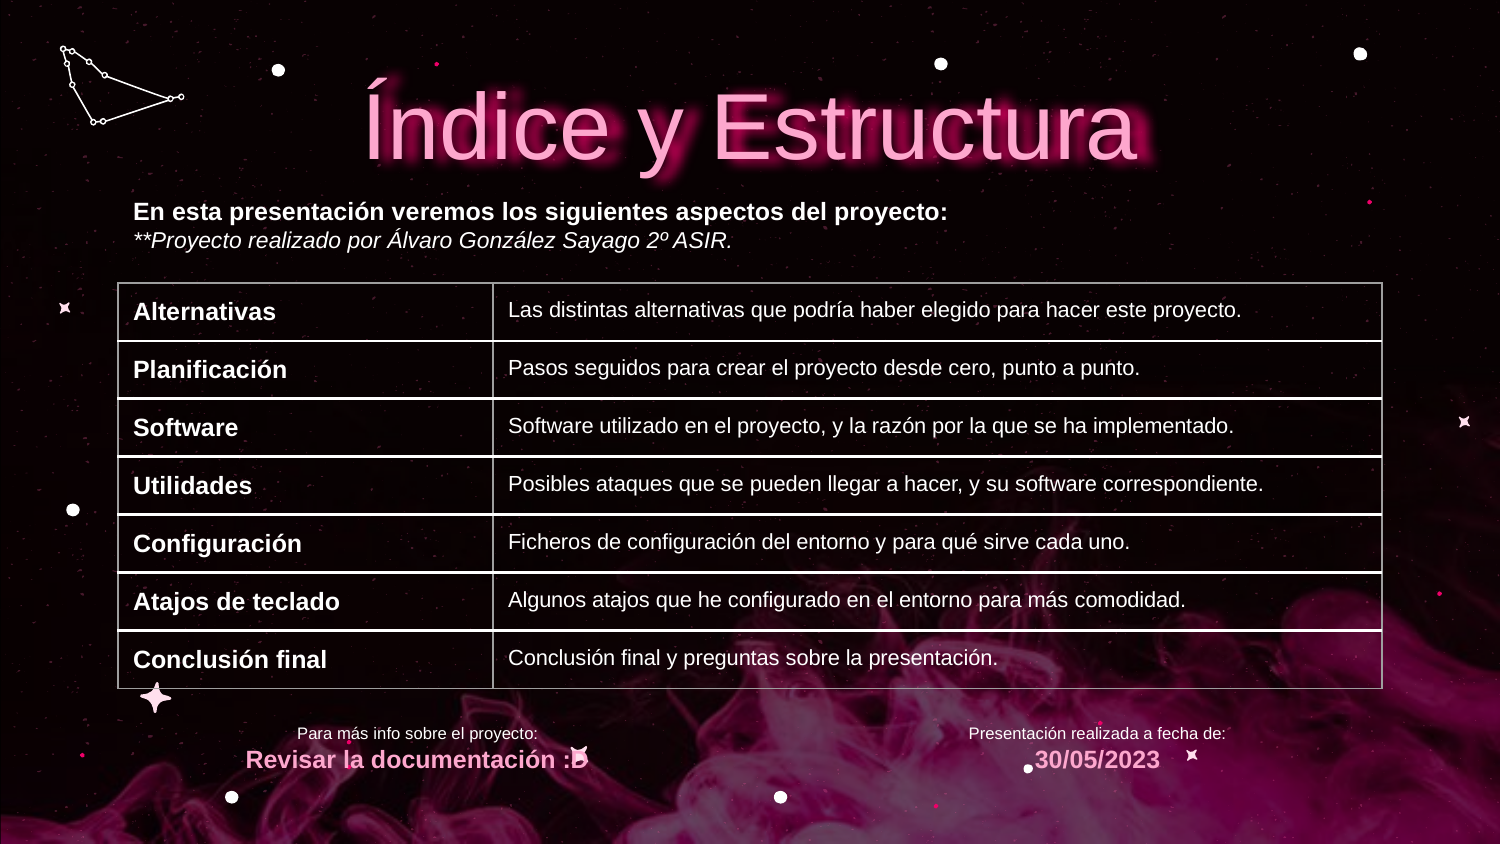

# Índice y Estructura
En esta presentación veremos los siguientes aspectos del proyecto:
**Proyecto realizado por Álvaro González Sayago 2º ASIR.

| Alternativas | Las distintas alternativas que podría haber elegido para hacer este proyecto. |
| --- | --- |
| Planificación | Pasos seguidos para crear el proyecto desde cero, punto a punto. |
| Software | Software utilizado en el proyecto, y la razón por la que se ha implementado. |
| Utilidades | Posibles ataques que se pueden llegar a hacer, y su software correspondiente. |
| Configuración | Ficheros de configuración del entorno y para qué sirve cada uno. |
| Atajos de teclado | Algunos atajos que he configurado en el entorno para más comodidad. |
| Conclusión final | Conclusión final y preguntas sobre la presentación. |

Para más info sobre el proyecto:
Revisar la documentación :D
Presentación realizada a fecha de:
30/05/2023